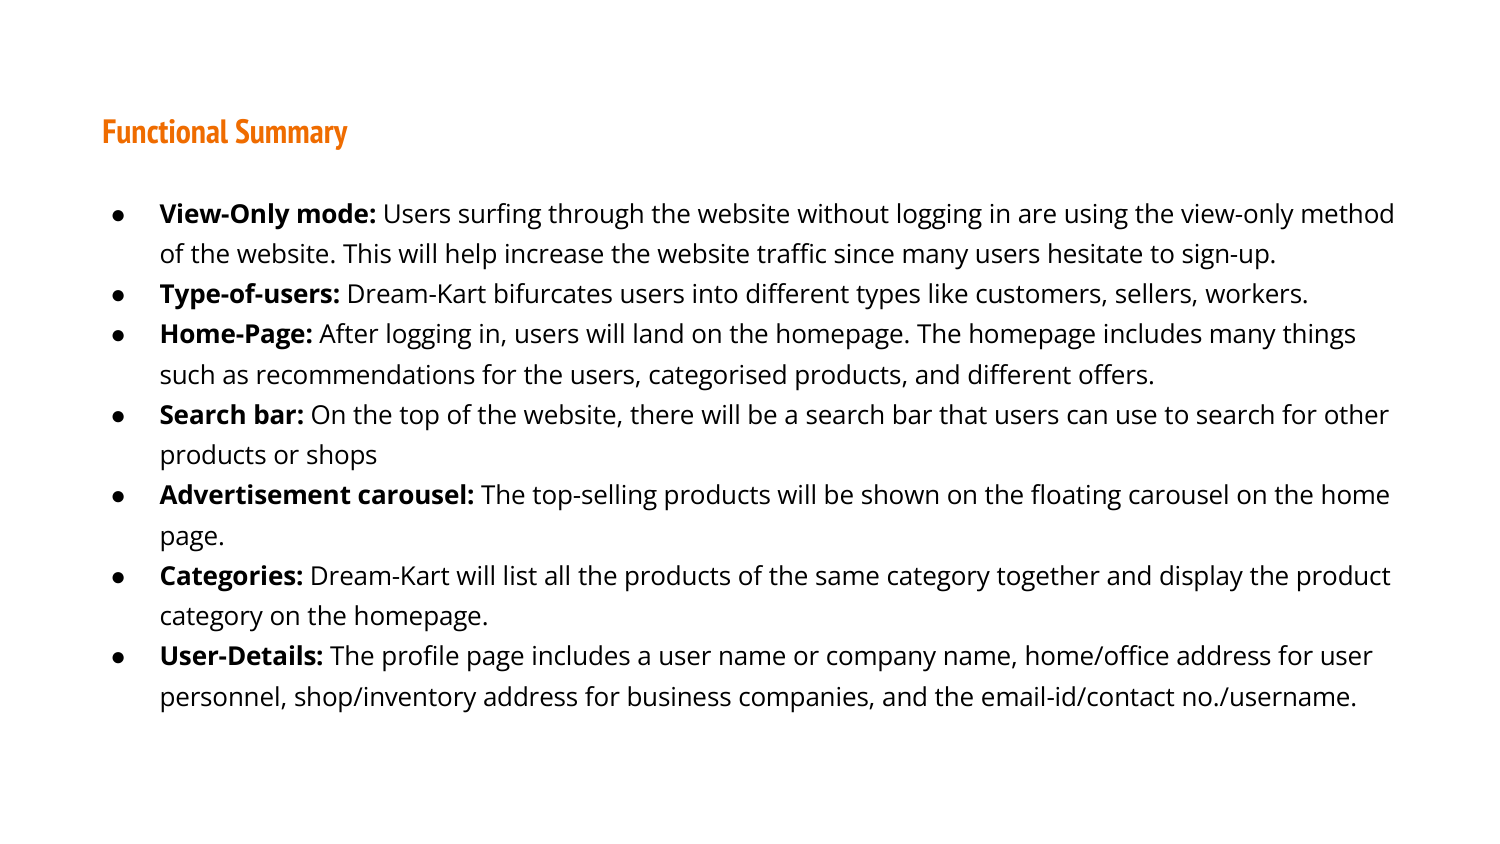

# Functional Summary
View-Only mode: Users surfing through the website without logging in are using the view-only method of the website. This will help increase the website traffic since many users hesitate to sign-up.
Type-of-users: Dream-Kart bifurcates users into different types like customers, sellers, workers.
Home-Page: After logging in, users will land on the homepage. The homepage includes many things such as recommendations for the users, categorised products, and different offers.
Search bar: On the top of the website, there will be a search bar that users can use to search for other products or shops
Advertisement carousel: The top-selling products will be shown on the floating carousel on the home page.
Categories: Dream-Kart will list all the products of the same category together and display the product category on the homepage.
User-Details: The profile page includes a user name or company name, home/office address for user personnel, shop/inventory address for business companies, and the email-id/contact no./username.